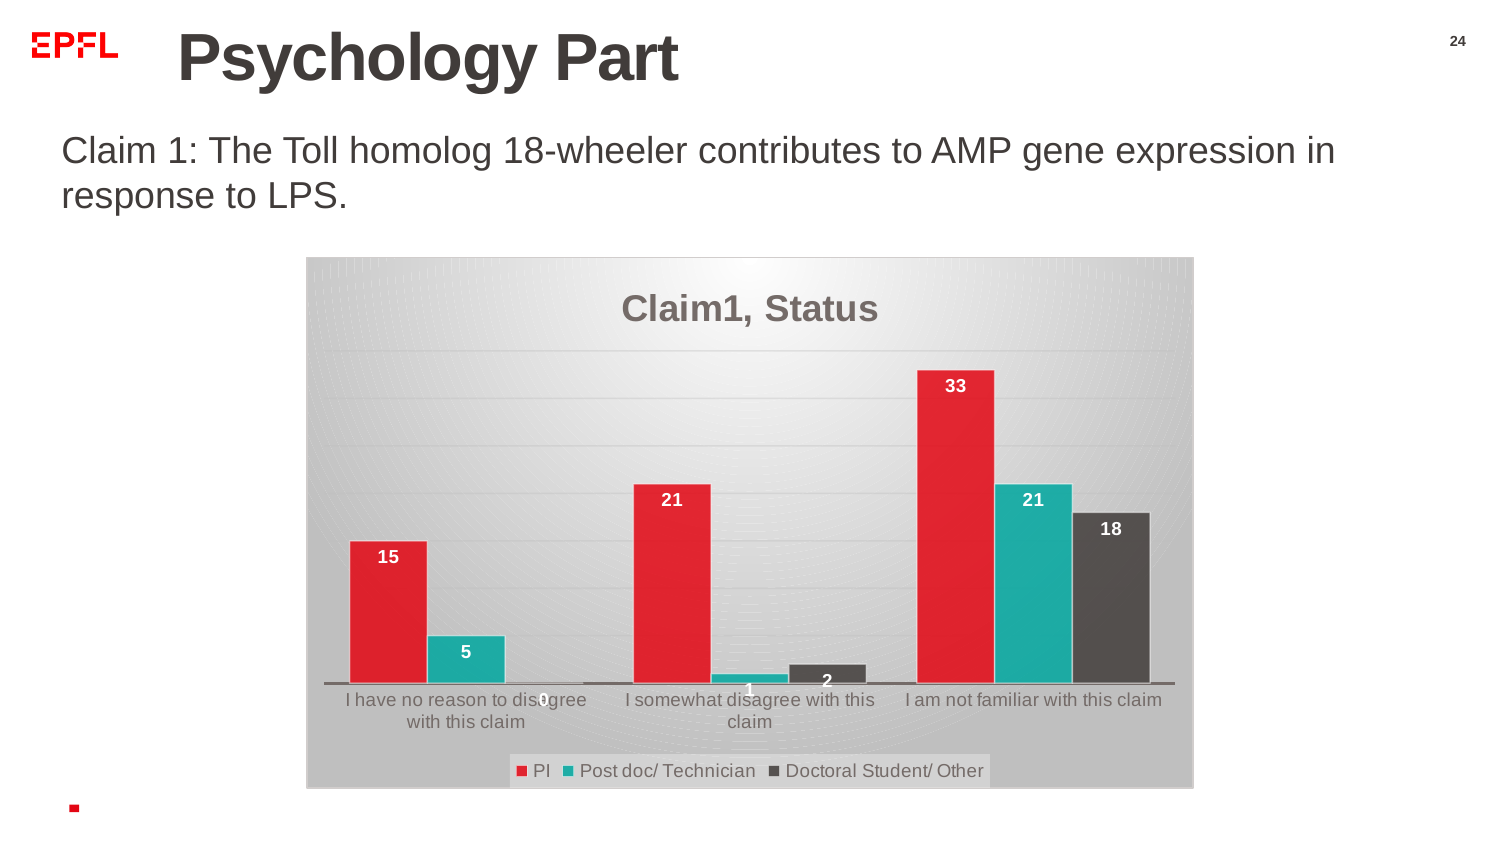

# Psychology Part
24
Claim 1: The Toll homolog 18-wheeler contributes to AMP gene expression in response to LPS.

### Chart: Claim1, Status

| Category | PI | Post doc/ Technician | Doctoral Student/ Other |
|---|---|---|---|
| I have no reason to disagree with this claim | 15.0 | 5.0 | 0.0 |
| I somewhat disagree with this claim | 21.0 | 1.0 | 2.0 |
| I am not familiar with this claim | 33.0 | 21.0 | 18.0 |